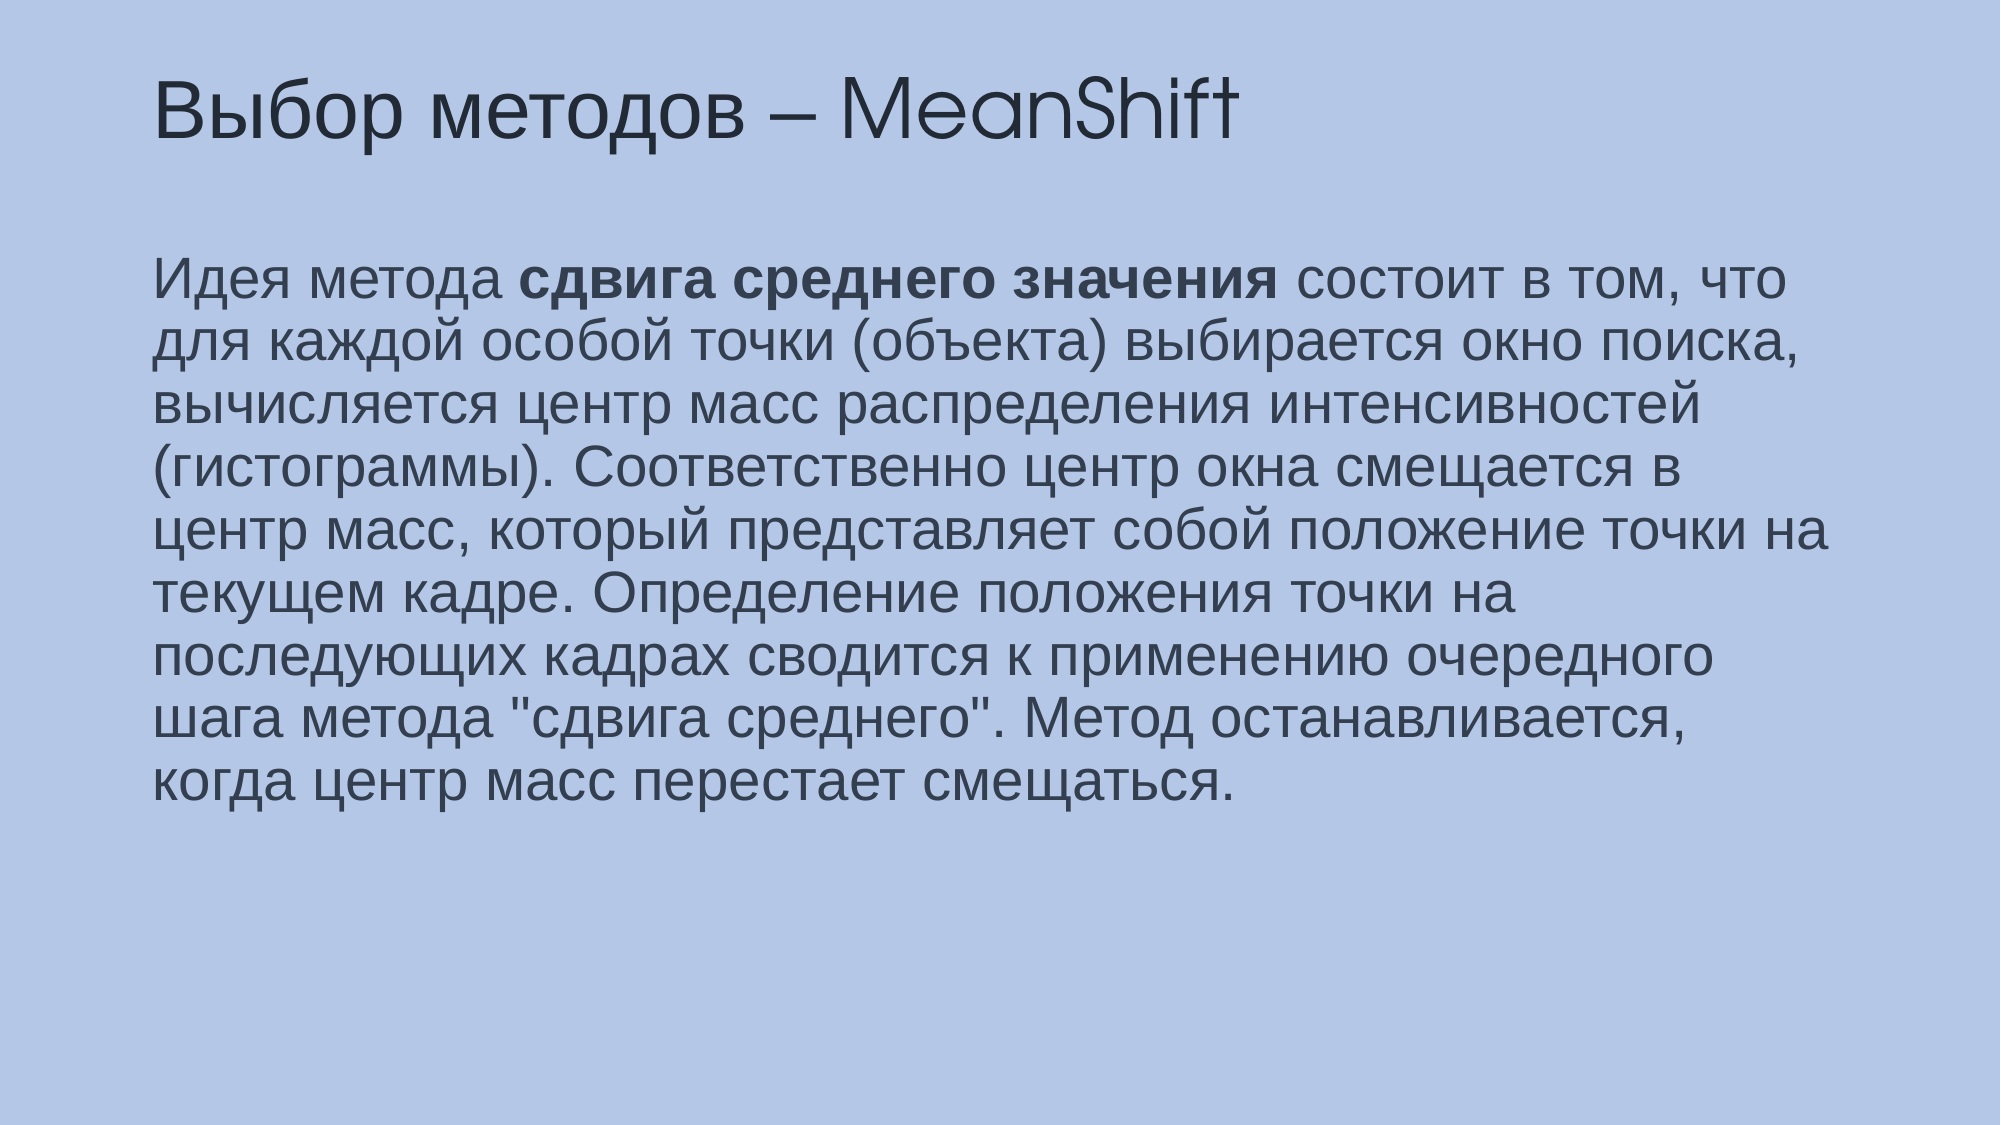

# Выбор методов – MeanShift
Идея метода сдвига среднего значения состоит в том, что для каждой особой точки (объекта) выбирается окно поиска, вычисляется центр масс распределения интенсивностей (гистограммы). Соответственно центр окна смещается в центр масс, который представляет собой положение точки на текущем кадре. Определение положения точки на последующих кадрах сводится к применению очередного шага метода "сдвига среднего". Метод останавливается, когда центр масс перестает смещаться.